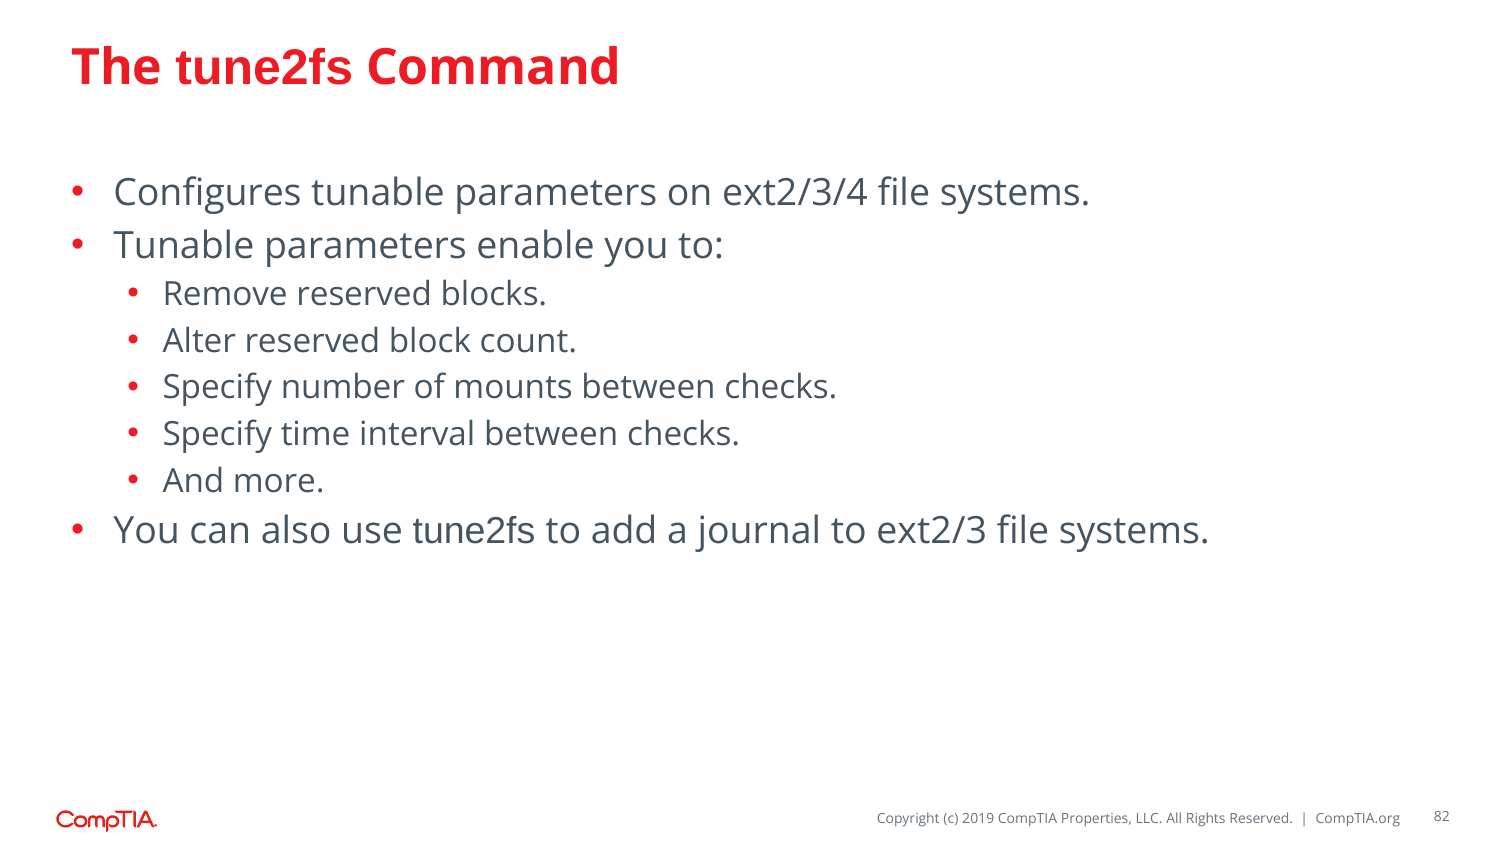

# The tune2fs Command
Configures tunable parameters on ext2/3/4 file systems.
Tunable parameters enable you to:
Remove reserved blocks.
Alter reserved block count.
Specify number of mounts between checks.
Specify time interval between checks.
And more.
You can also use tune2fs to add a journal to ext2/3 file systems.
82